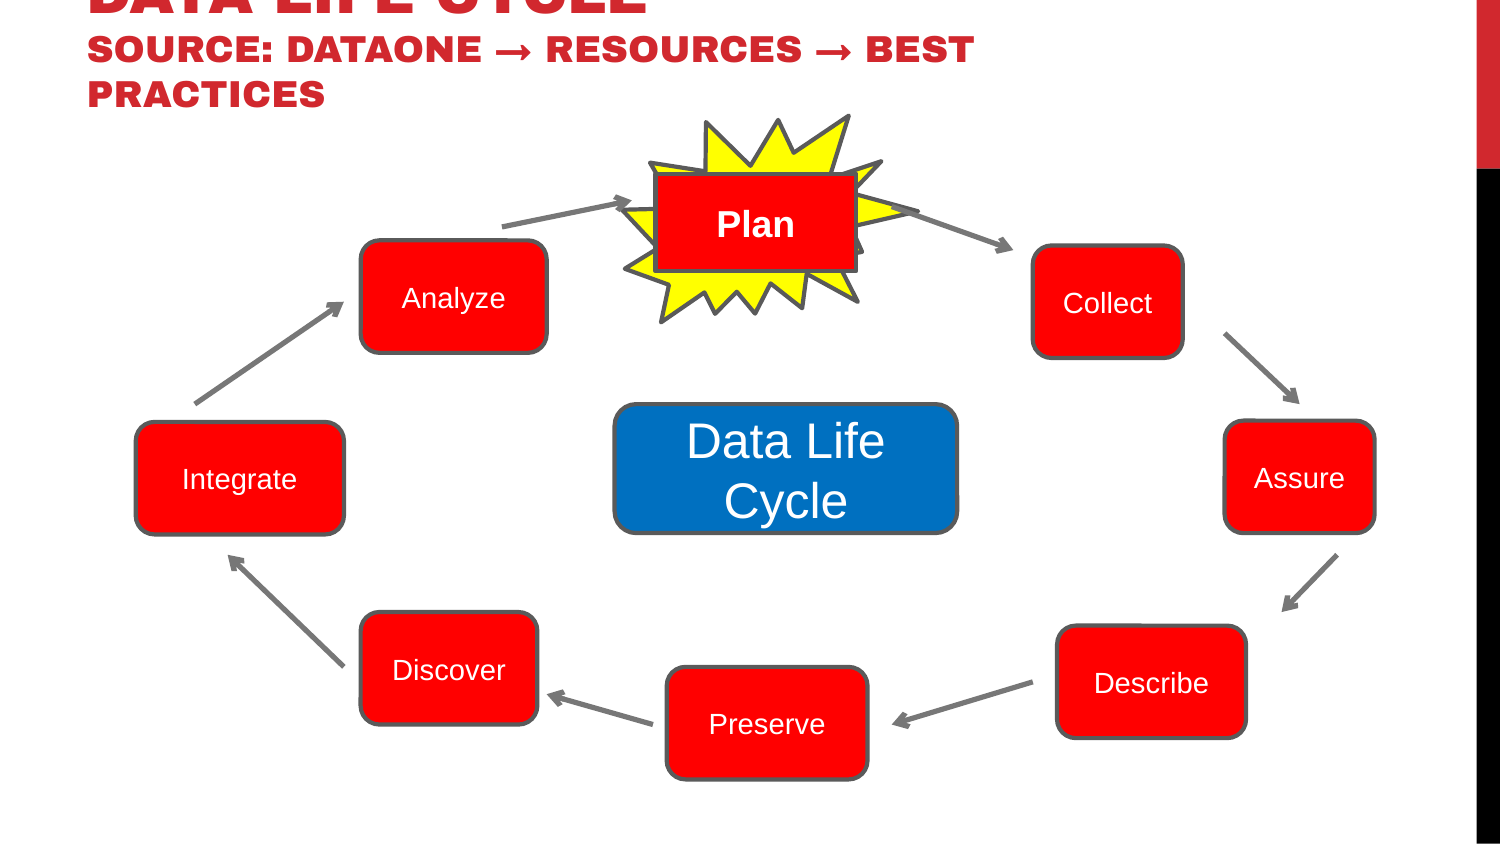

# Data Life Cycle Source: DataOne → Resources → Best Practices

Plan
Analyze
Collect
Data Life Cycle
Assure
Integrate
Discover
Describe
Preserve